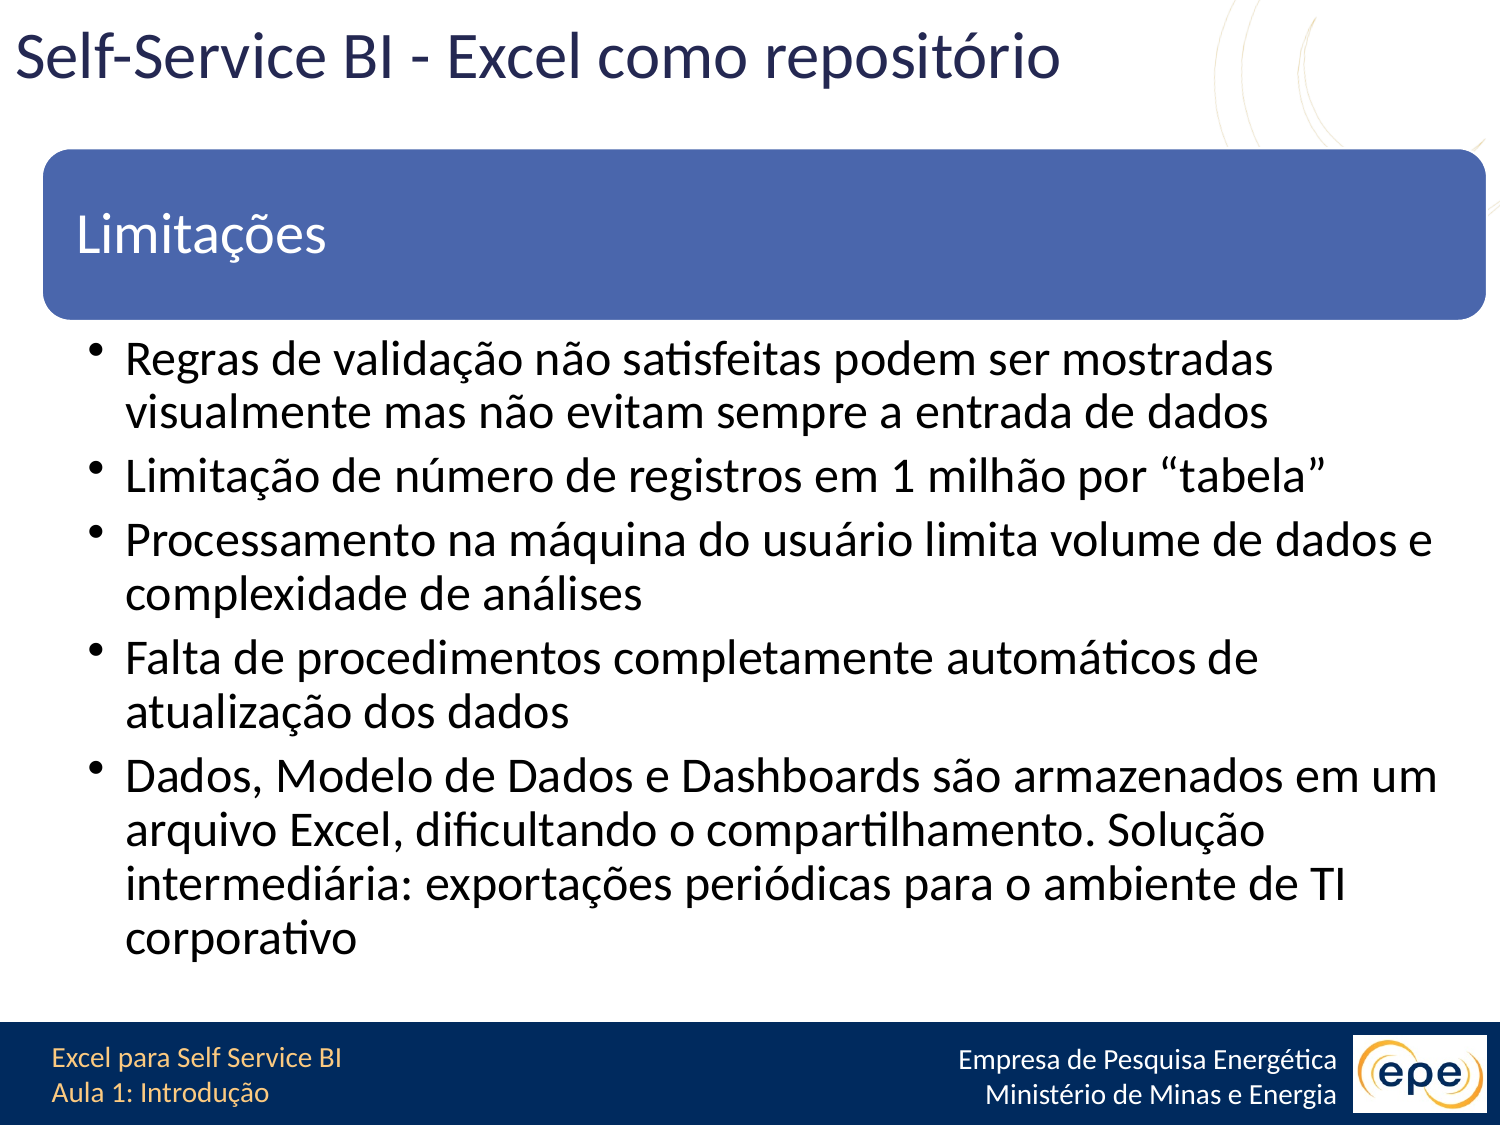

# Self-Service BI - Excel como repositório
Limitações
Regras de validação não satisfeitas podem ser mostradas visualmente mas não evitam sempre a entrada de dados
Limitação de número de registros em 1 milhão por “tabela”
Processamento na máquina do usuário limita volume de dados e complexidade de análises
Falta de procedimentos completamente automáticos de atualização dos dados
Dados, Modelo de Dados e Dashboards são armazenados em um arquivo Excel, dificultando o compartilhamento. Solução intermediária: exportações periódicas para o ambiente de TI corporativo